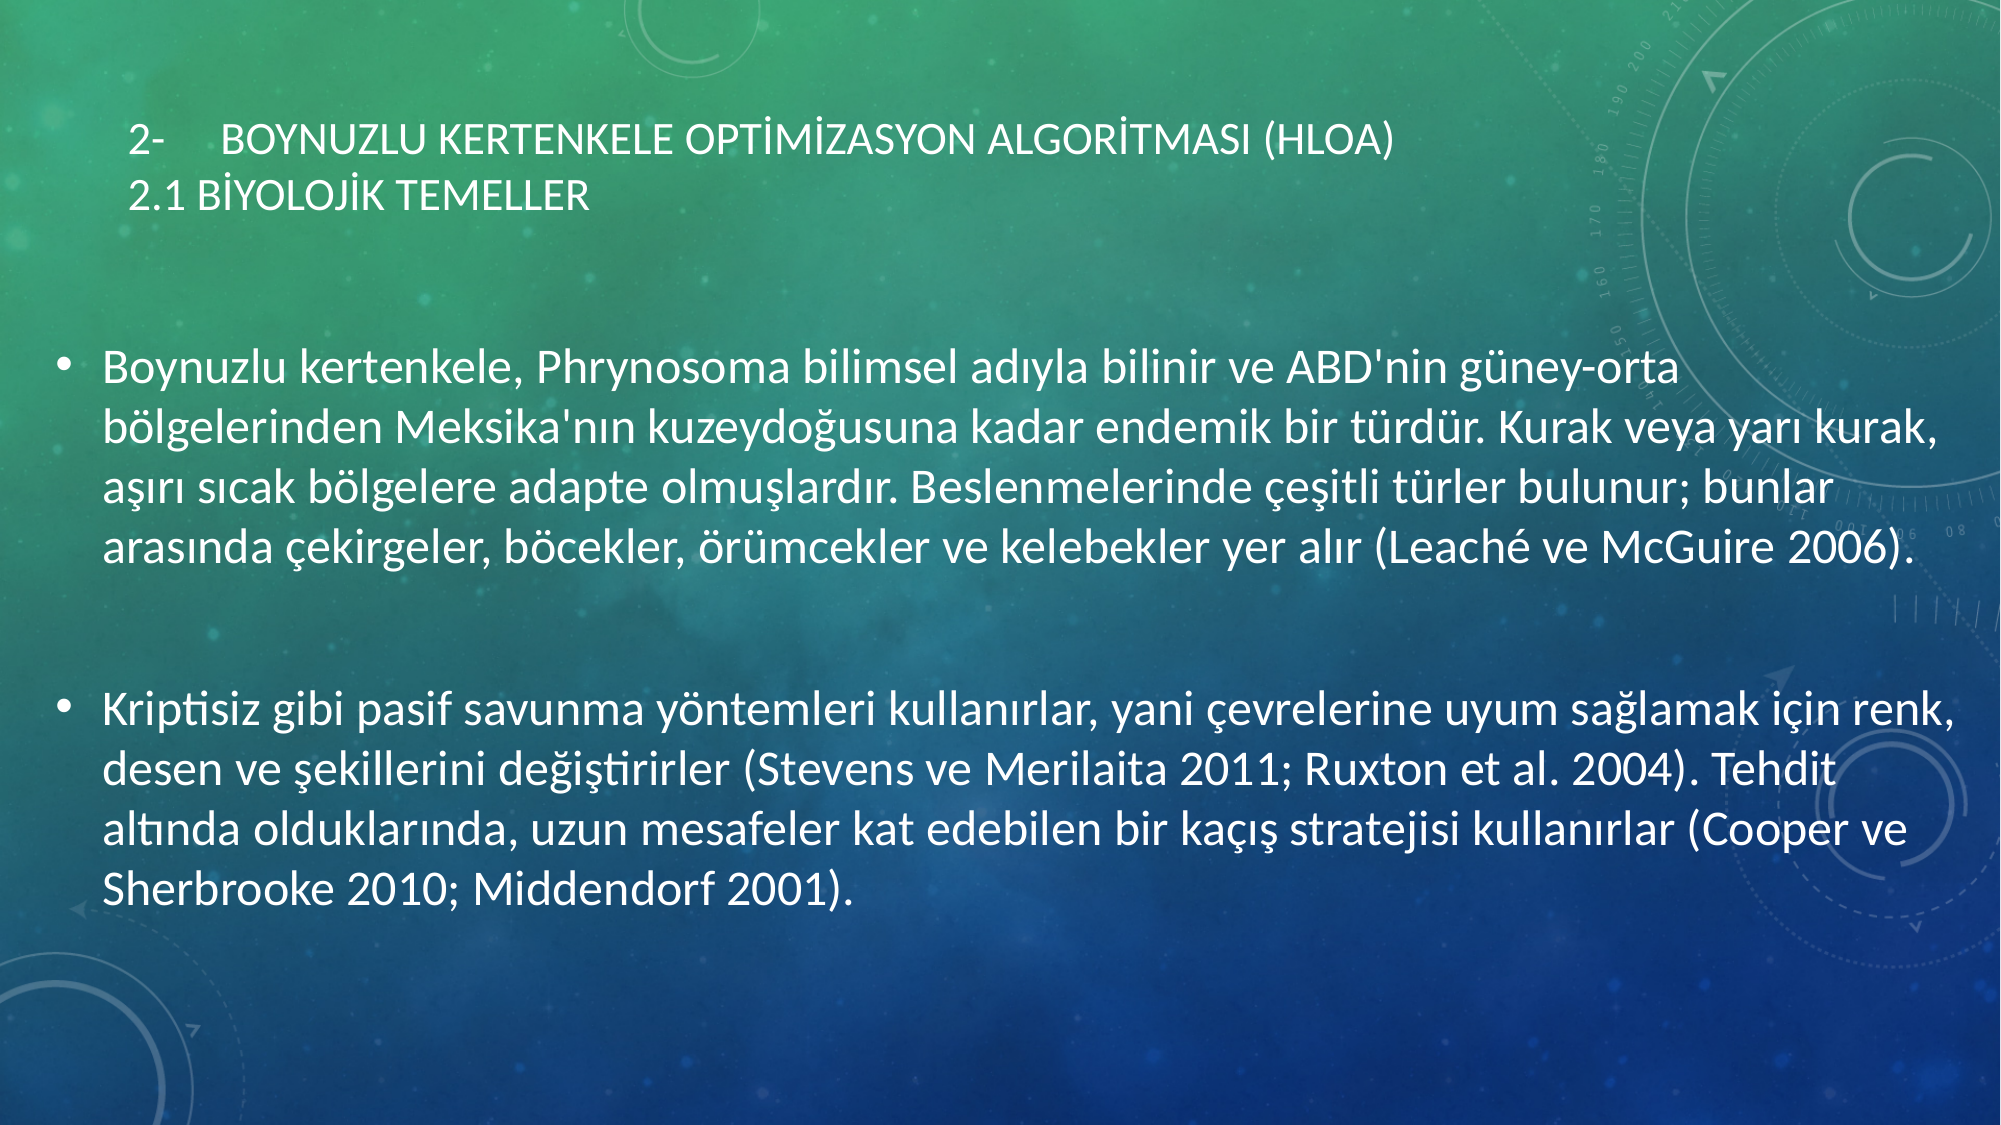

# 2-	Boynuzlu Kertenkele Optimizasyon Algoritması (HLOA) 2.1 Biyolojik Temeller
Boynuzlu kertenkele, Phrynosoma bilimsel adıyla bilinir ve ABD'nin güney-orta bölgelerinden Meksika'nın kuzeydoğusuna kadar endemik bir türdür. Kurak veya yarı kurak, aşırı sıcak bölgelere adapte olmuşlardır. Beslenmelerinde çeşitli türler bulunur; bunlar arasında çekirgeler, böcekler, örümcekler ve kelebekler yer alır (Leaché ve McGuire 2006).

Kriptisiz gibi pasif savunma yöntemleri kullanırlar, yani çevrelerine uyum sağlamak için renk, desen ve şekillerini değiştirirler (Stevens ve Merilaita 2011; Ruxton et al. 2004). Tehdit altında olduklarında, uzun mesafeler kat edebilen bir kaçış stratejisi kullanırlar (Cooper ve Sherbrooke 2010; Middendorf 2001).